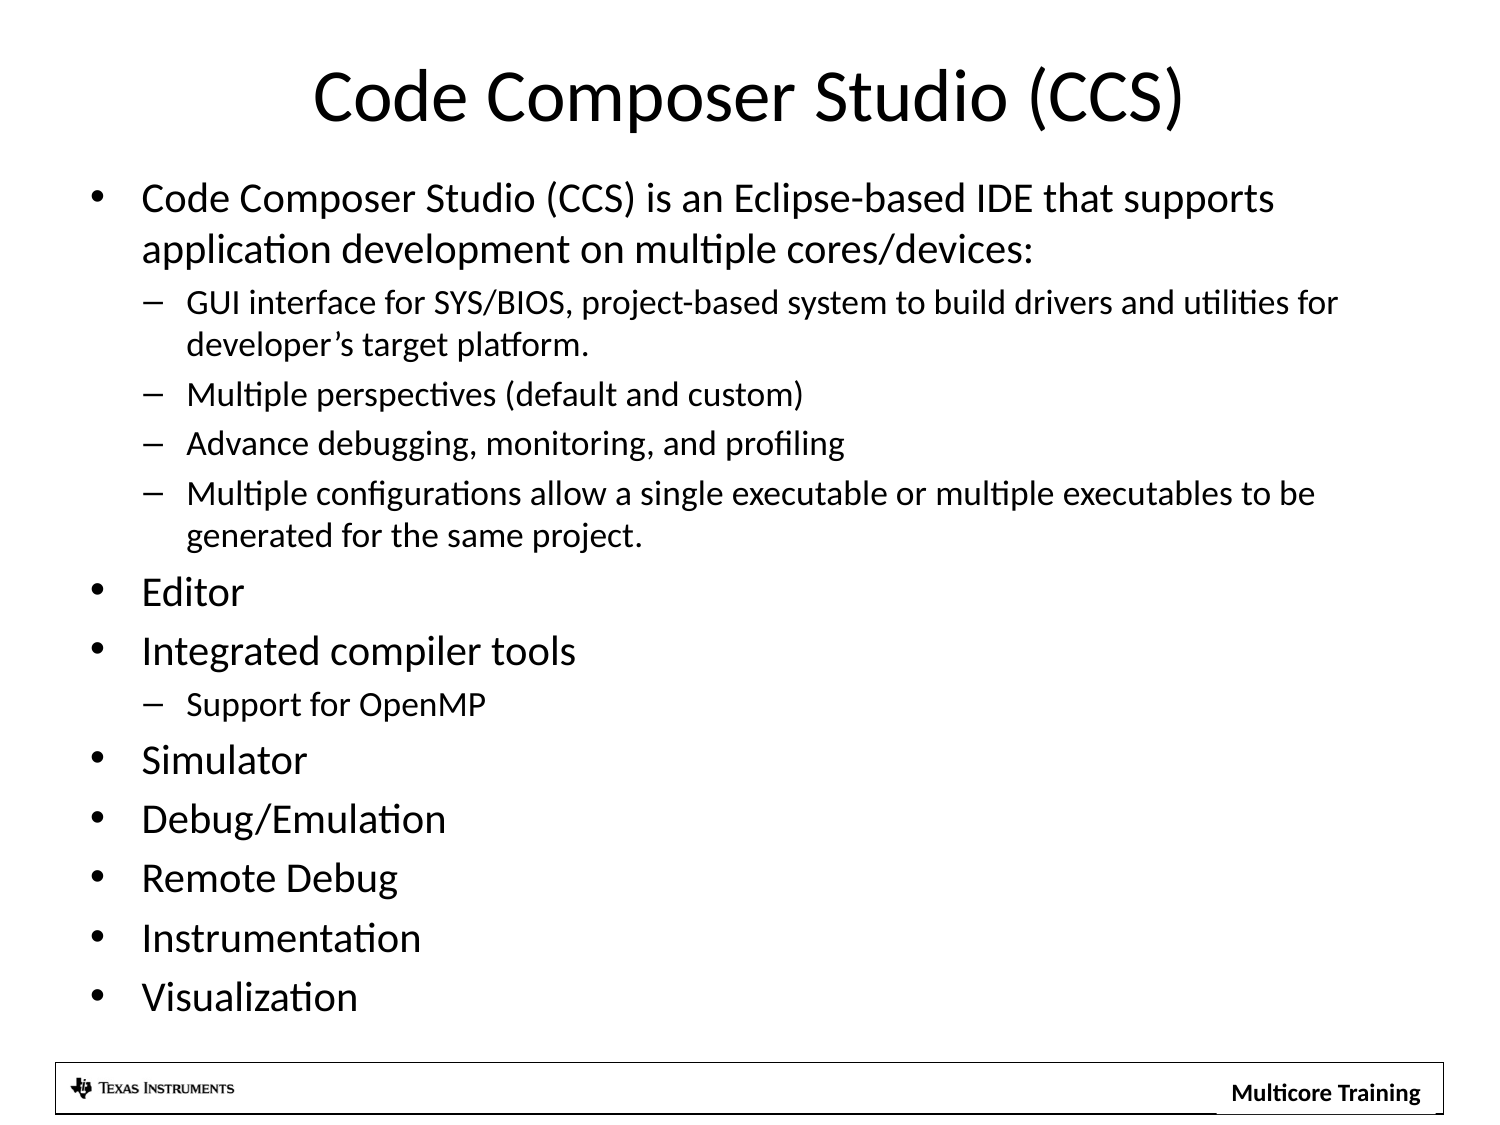

# Code Composer Studio (CCS)
Code Composer Studio (CCS) is an Eclipse-based IDE that supports application development on multiple cores/devices:
GUI interface for SYS/BIOS, project-based system to build drivers and utilities for developer’s target platform.
Multiple perspectives (default and custom)
Advance debugging, monitoring, and profiling
Multiple configurations allow a single executable or multiple executables to be generated for the same project.
Editor
Integrated compiler tools
Support for OpenMP
Simulator
Debug/Emulation
Remote Debug
Instrumentation
Visualization